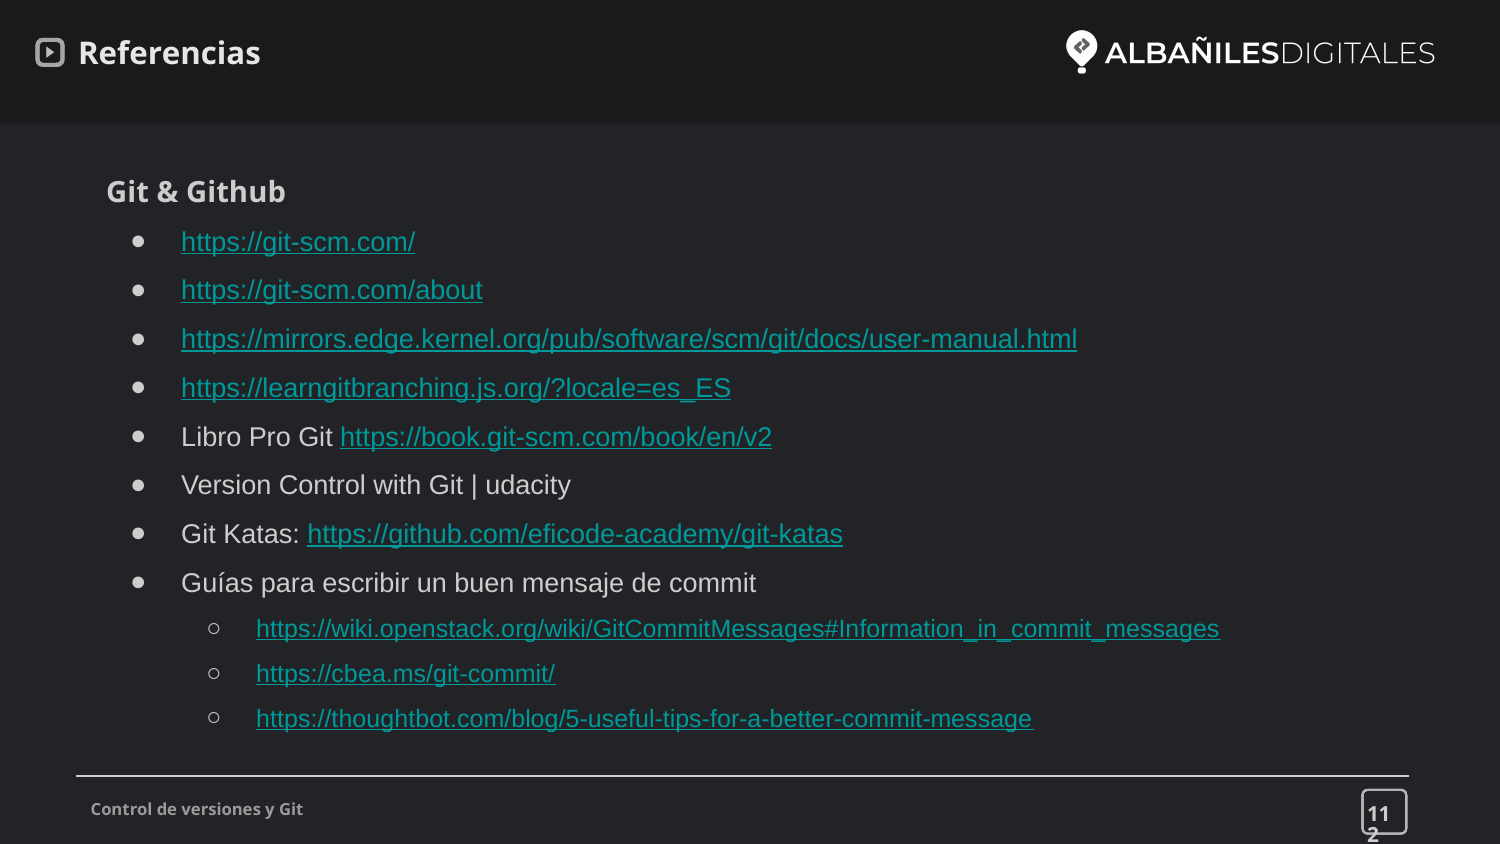

# Referencias

Git & Github
https://git-scm.com/
https://git-scm.com/about
https://mirrors.edge.kernel.org/pub/software/scm/git/docs/user-manual.html
https://learngitbranching.js.org/?locale=es_ES
Libro Pro Git https://book.git-scm.com/book/en/v2
Version Control with Git | udacity
Git Katas: https://github.com/eficode-academy/git-katas
Guías para escribir un buen mensaje de commit
https://wiki.openstack.org/wiki/GitCommitMessages#Information_in_commit_messages
https://cbea.ms/git-commit/
https://thoughtbot.com/blog/5-useful-tips-for-a-better-commit-message
112